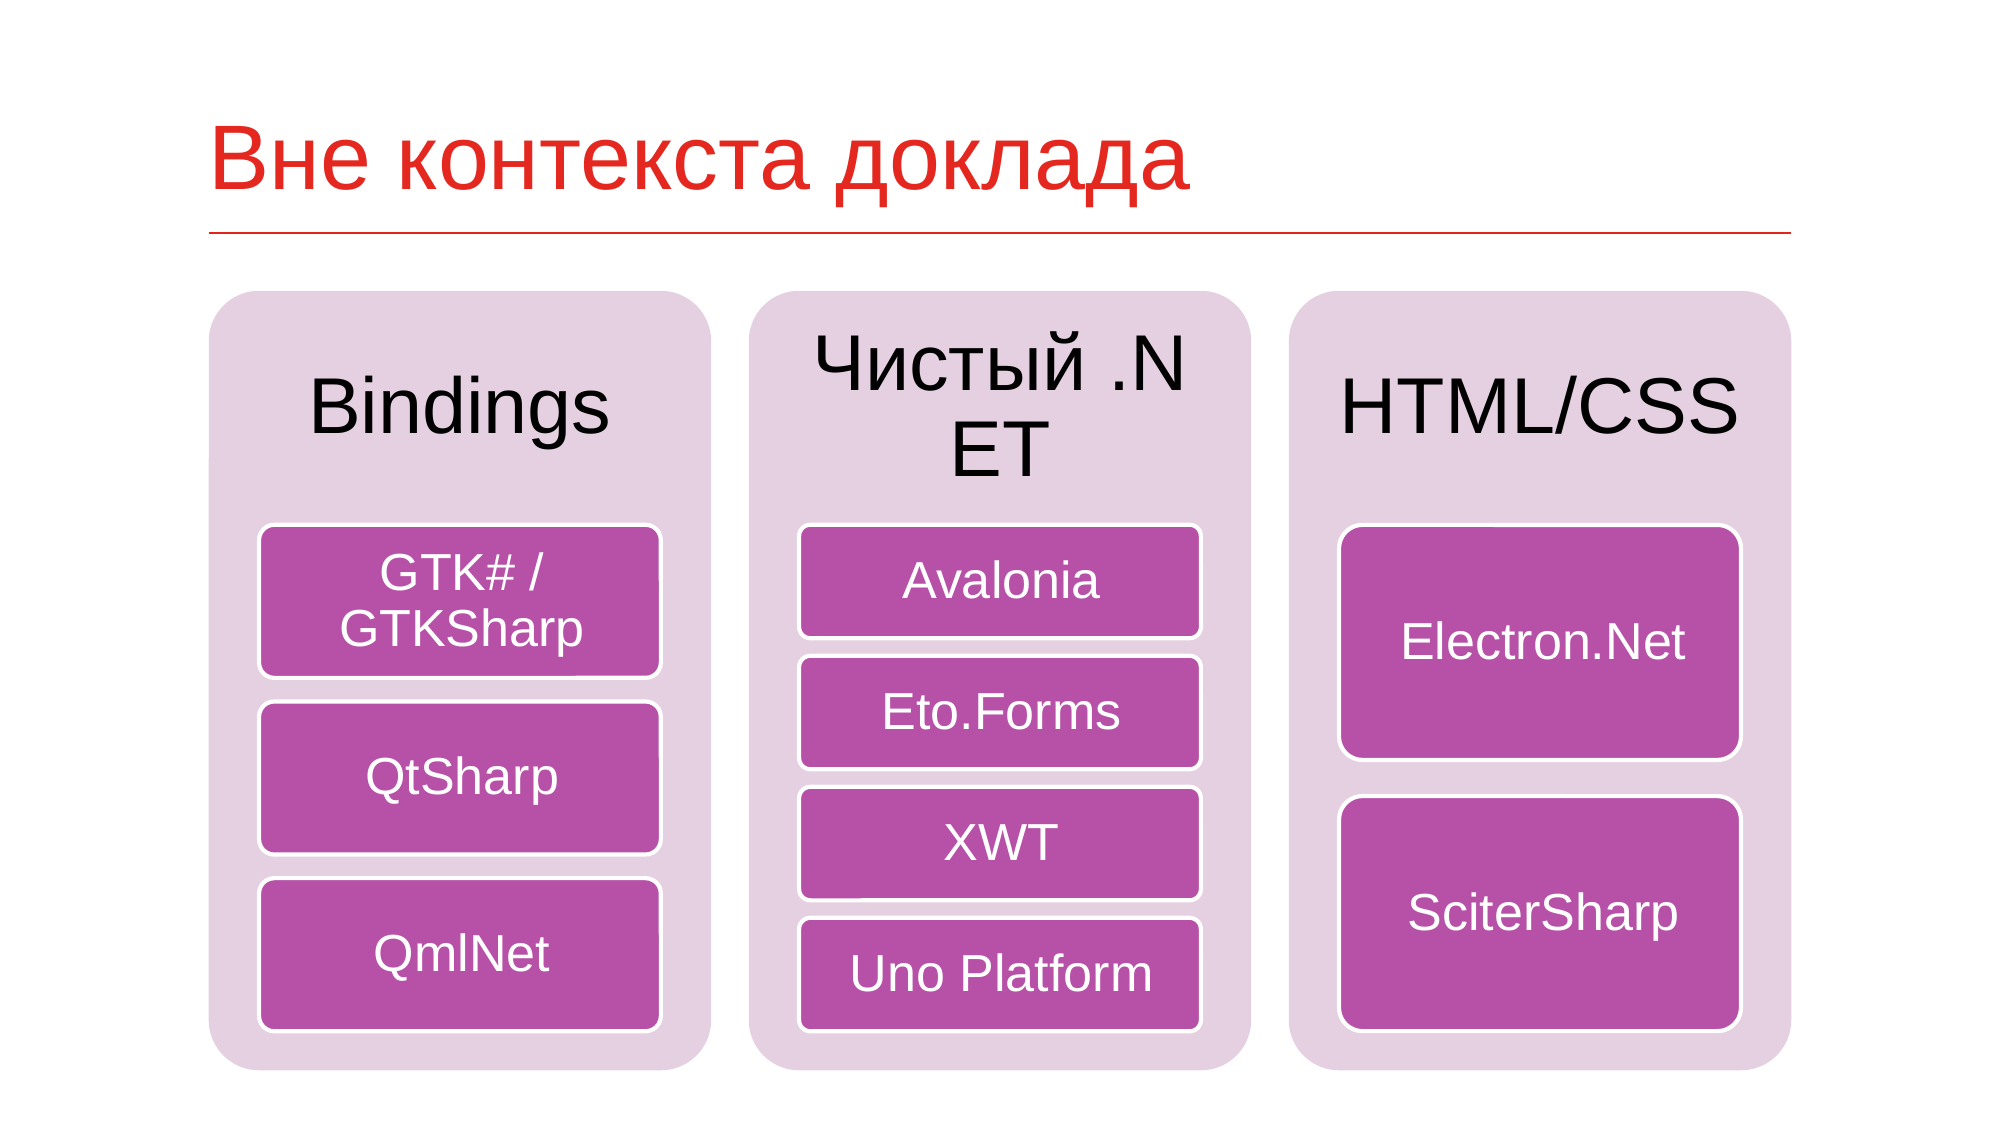

# Вне контекста доклада
Bindings
GTK# / GTKSharp
QtSharp
QmlNet
Чистый .NET
Avalonia
Eto.Forms
XWT
Uno Platform
HTML/CSS
Electron.Net
SciterSharp